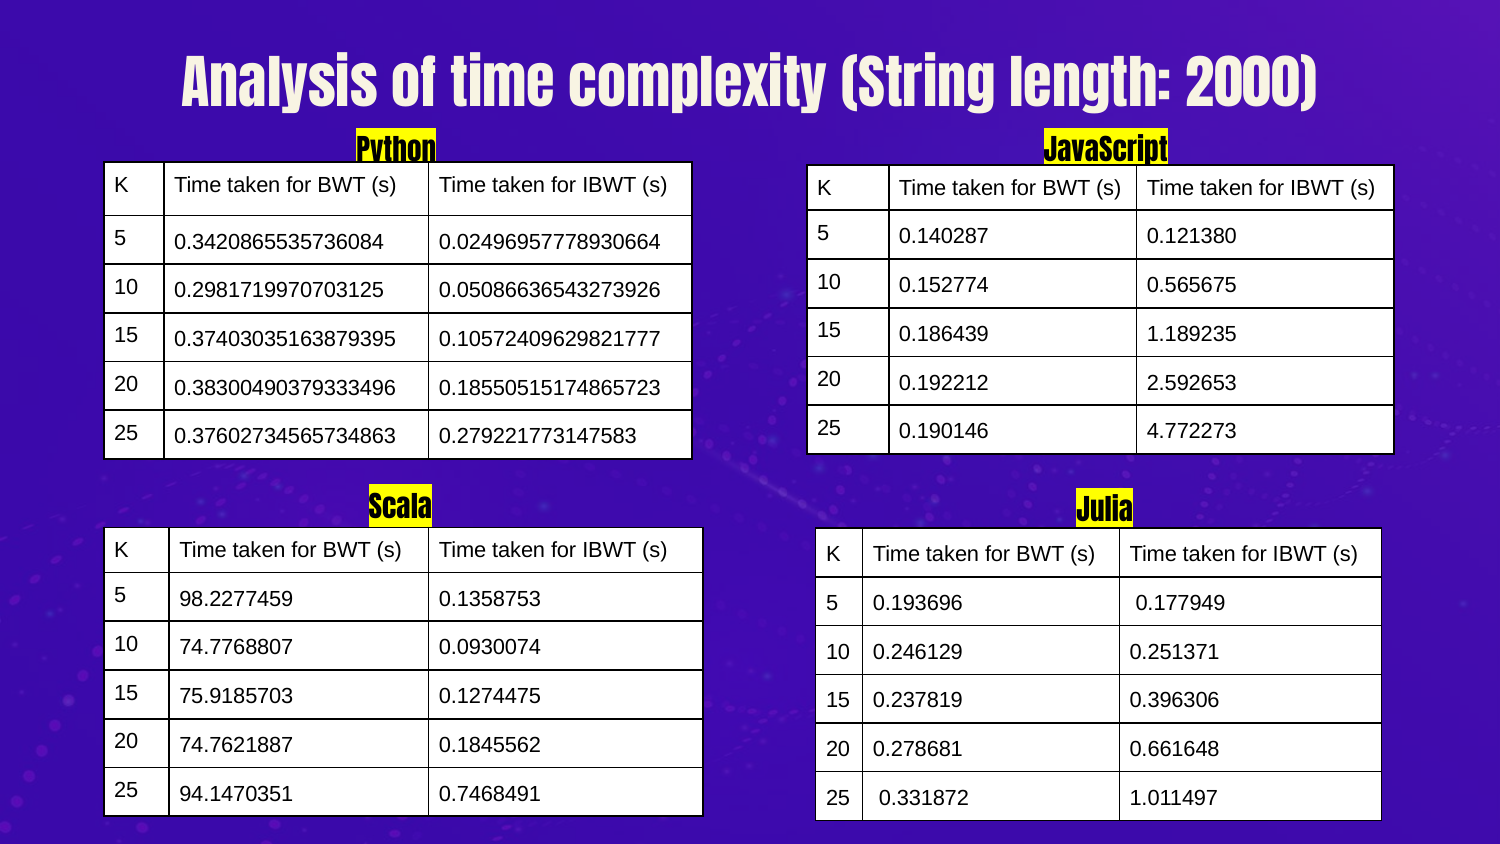

# Analysis of time complexity (String length: 2000)
Python
JavaScript
| K | Time taken for BWT (s) | Time taken for IBWT (s) |
| --- | --- | --- |
| 5 | 0.3420865535736084 | 0.02496957778930664 |
| 10 | 0.2981719970703125 | 0.05086636543273926 |
| 15 | 0.37403035163879395 | 0.10572409629821777 |
| 20 | 0.38300490379333496 | 0.18550515174865723 |
| 25 | 0.37602734565734863 | 0.279221773147583 |
| K | Time taken for BWT (s) | Time taken for IBWT (s) |
| --- | --- | --- |
| 5 | 0.140287 | 0.121380 |
| 10 | 0.152774 | 0.565675 |
| 15 | 0.186439 | 1.189235 |
| 20 | 0.192212 | 2.592653 |
| 25 | 0.190146 | 4.772273 |
Scala
Julia
| K | Time taken for BWT (s) | Time taken for IBWT (s) |
| --- | --- | --- |
| 5 | 98.2277459 | 0.1358753 |
| 10 | 74.7768807 | 0.0930074 |
| 15 | 75.9185703 | 0.1274475 |
| 20 | 74.7621887 | 0.1845562 |
| 25 | 94.1470351 | 0.7468491 |
| K | Time taken for BWT (s) | Time taken for IBWT (s) |
| --- | --- | --- |
| 5 | 0.193696 | 0.177949 |
| 10 | 0.246129 | 0.251371 |
| 15 | 0.237819 | 0.396306 |
| 20 | 0.278681 | 0.661648 |
| 25 | 0.331872 | 1.011497 |